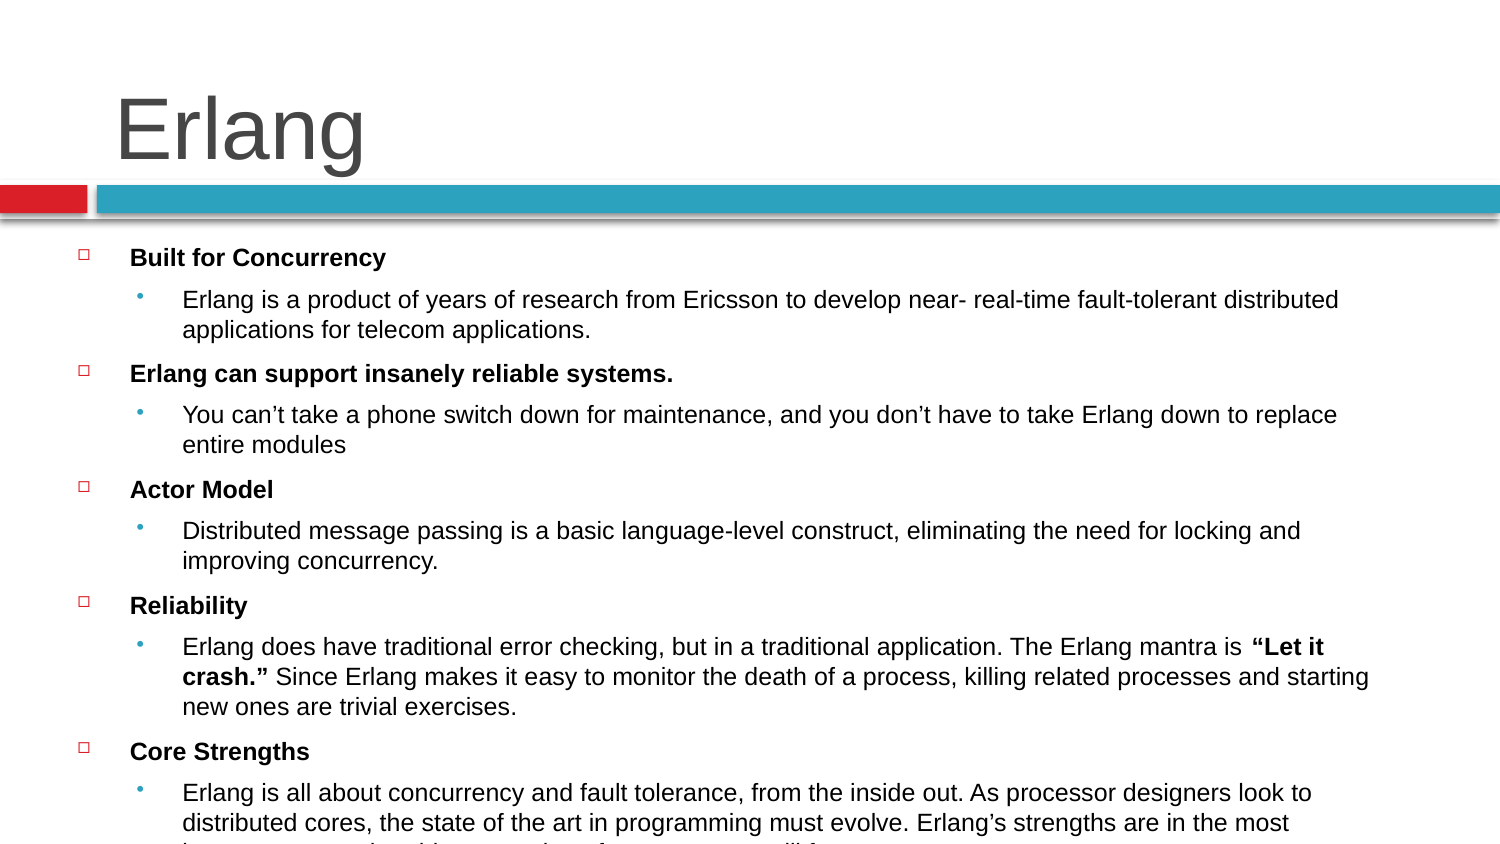

# Erlang
Built for Concurrency
Erlang is a product of years of research from Ericsson to develop near- real-time fault-tolerant distributed applications for telecom applications.
Erlang can support insanely reliable systems.
You can’t take a phone switch down for maintenance, and you don’t have to take Erlang down to replace entire modules
Actor Model
Distributed message passing is a basic language-level construct, eliminating the need for locking and improving concurrency.
Reliability
Erlang does have traditional error checking, but in a traditional application. The Erlang mantra is “Let it crash.” Since Erlang makes it easy to monitor the death of a process, killing related processes and starting new ones are trivial exercises.
Core Strengths
Erlang is all about concurrency and fault tolerance, from the inside out. As processor designers look to distributed cores, the state of the art in programming must evolve. Erlang’s strengths are in the most important areas that this generation of programmers will face.